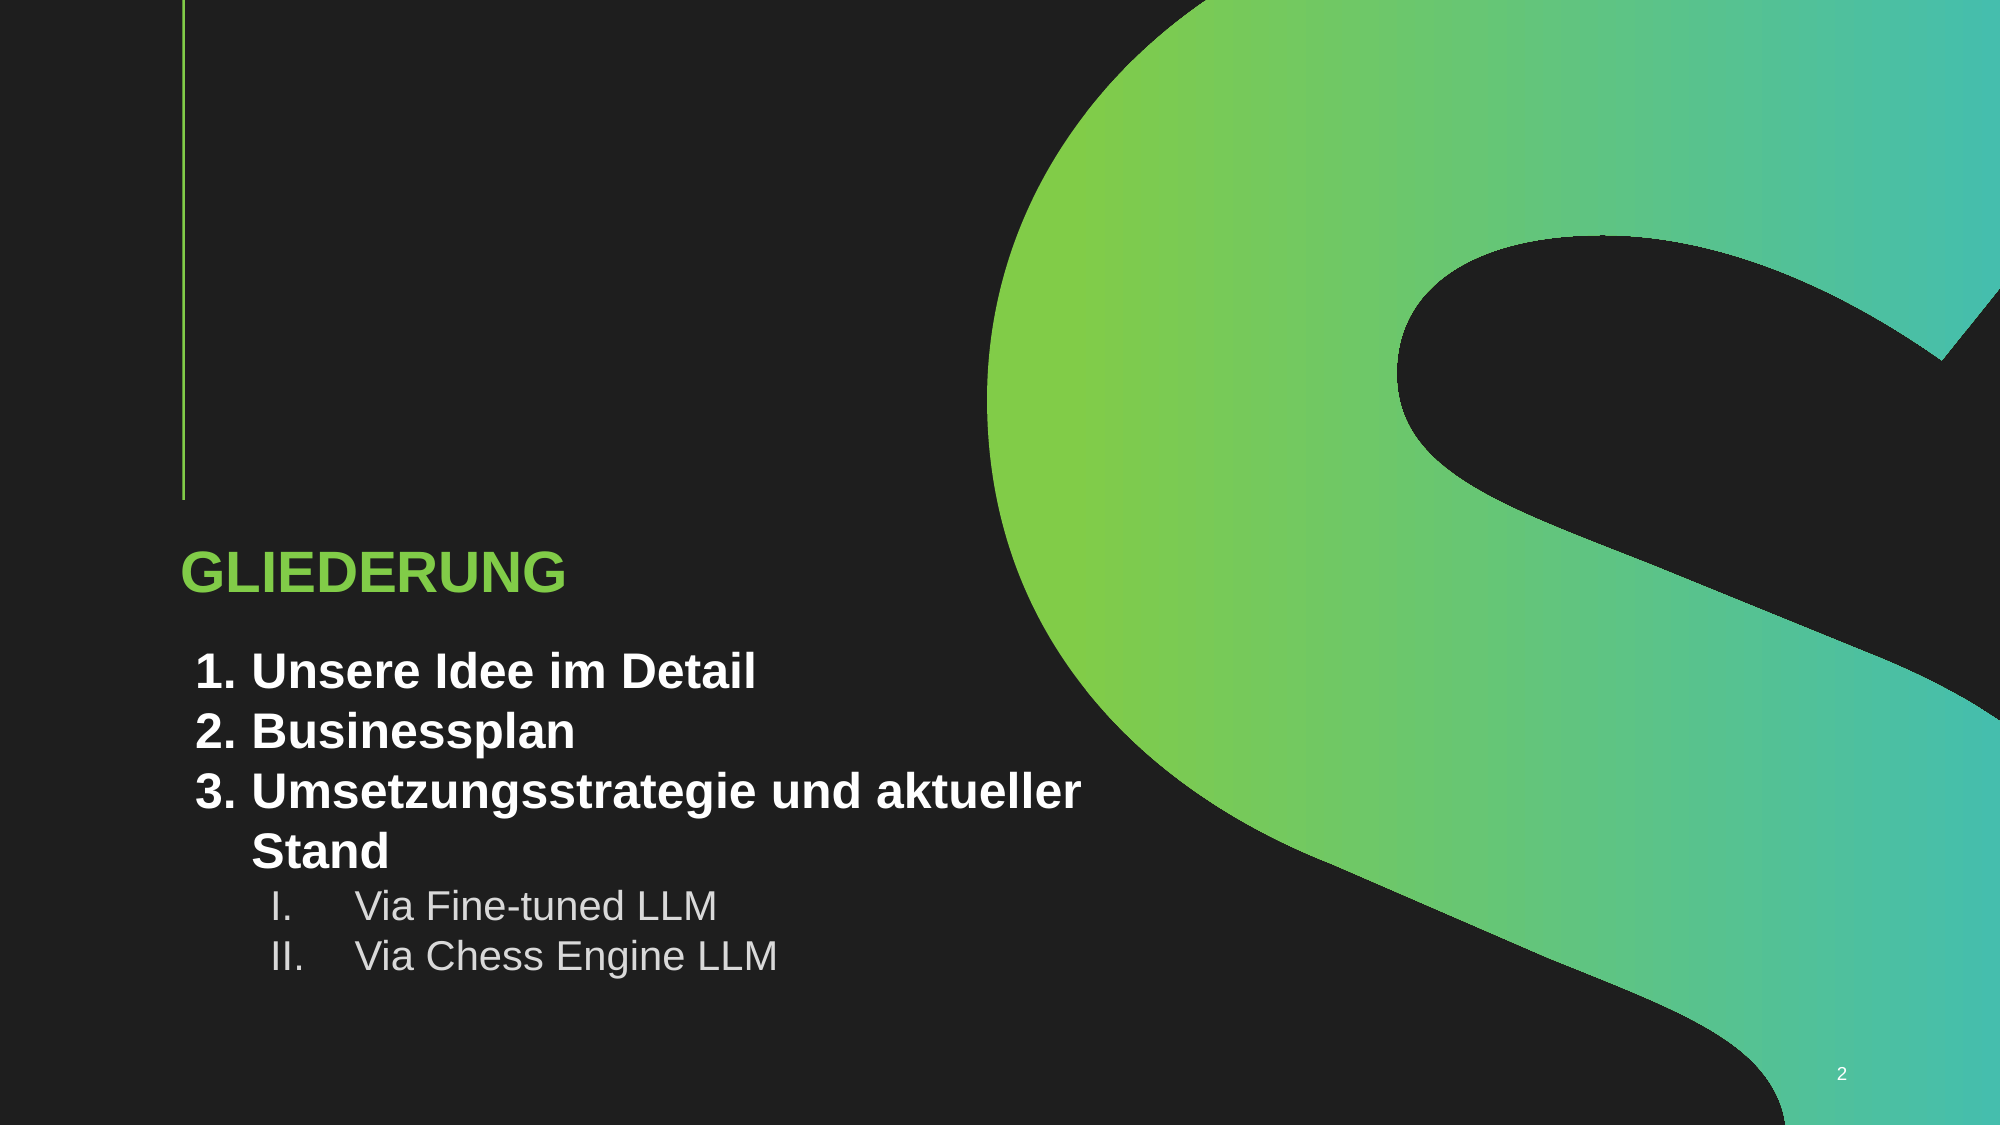

# Gliederung
Unsere Idee im Detail
Businessplan
Umsetzungsstrategie und aktueller Stand
Via Fine-tuned LLM
Via Chess Engine LLM
2